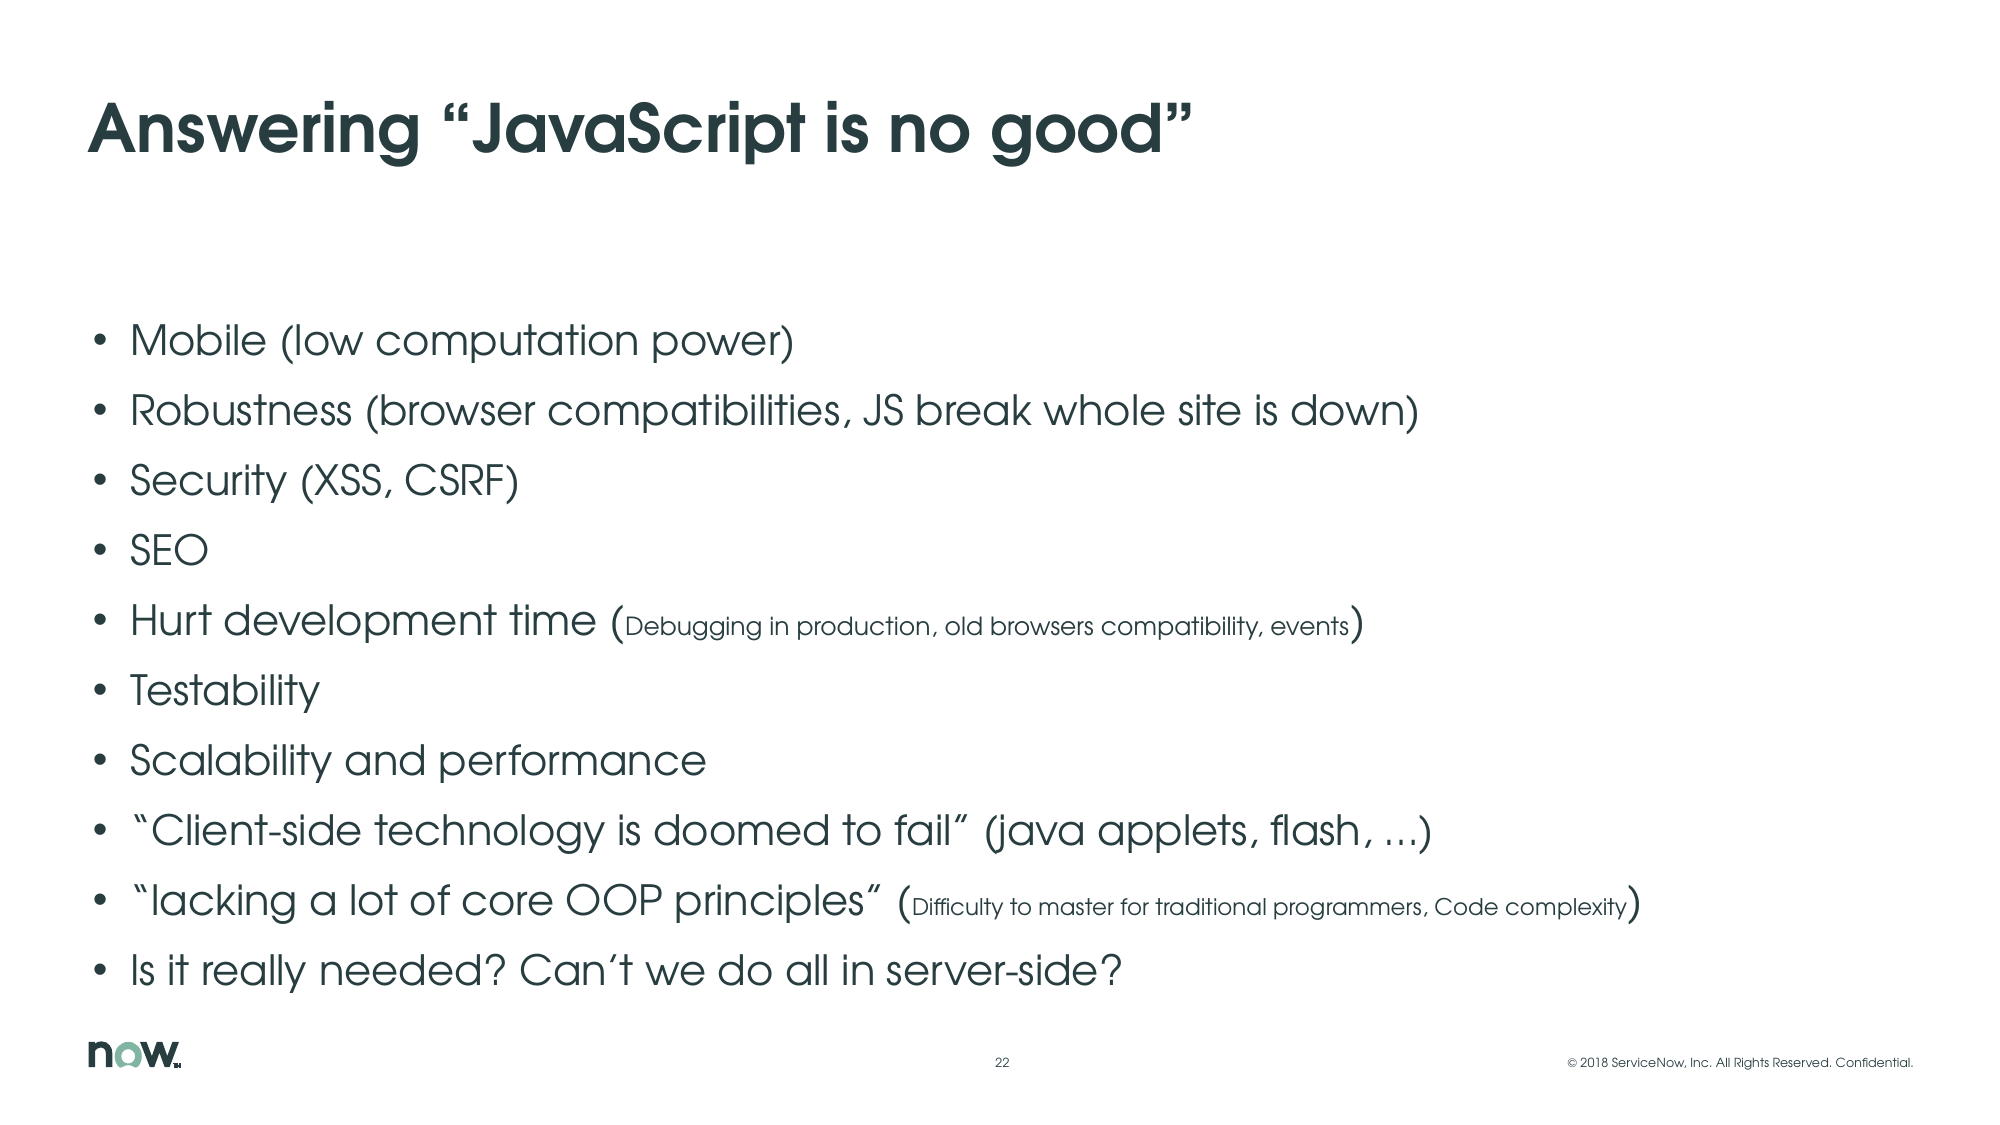

# Answering “JavaScript is no good”
Mobile (low computation power)
Robustness (browser compatibilities, JS break whole site is down)
Security (XSS, CSRF)
SEO
Hurt development time (Debugging in production, old browsers compatibility, events)
Testability
Scalability and performance
“Client-side technology is doomed to fail” (java applets, flash, …)
“lacking a lot of core OOP principles” (Difficulty to master for traditional programmers, Code complexity)
Is it really needed? Can’t we do all in server-side?